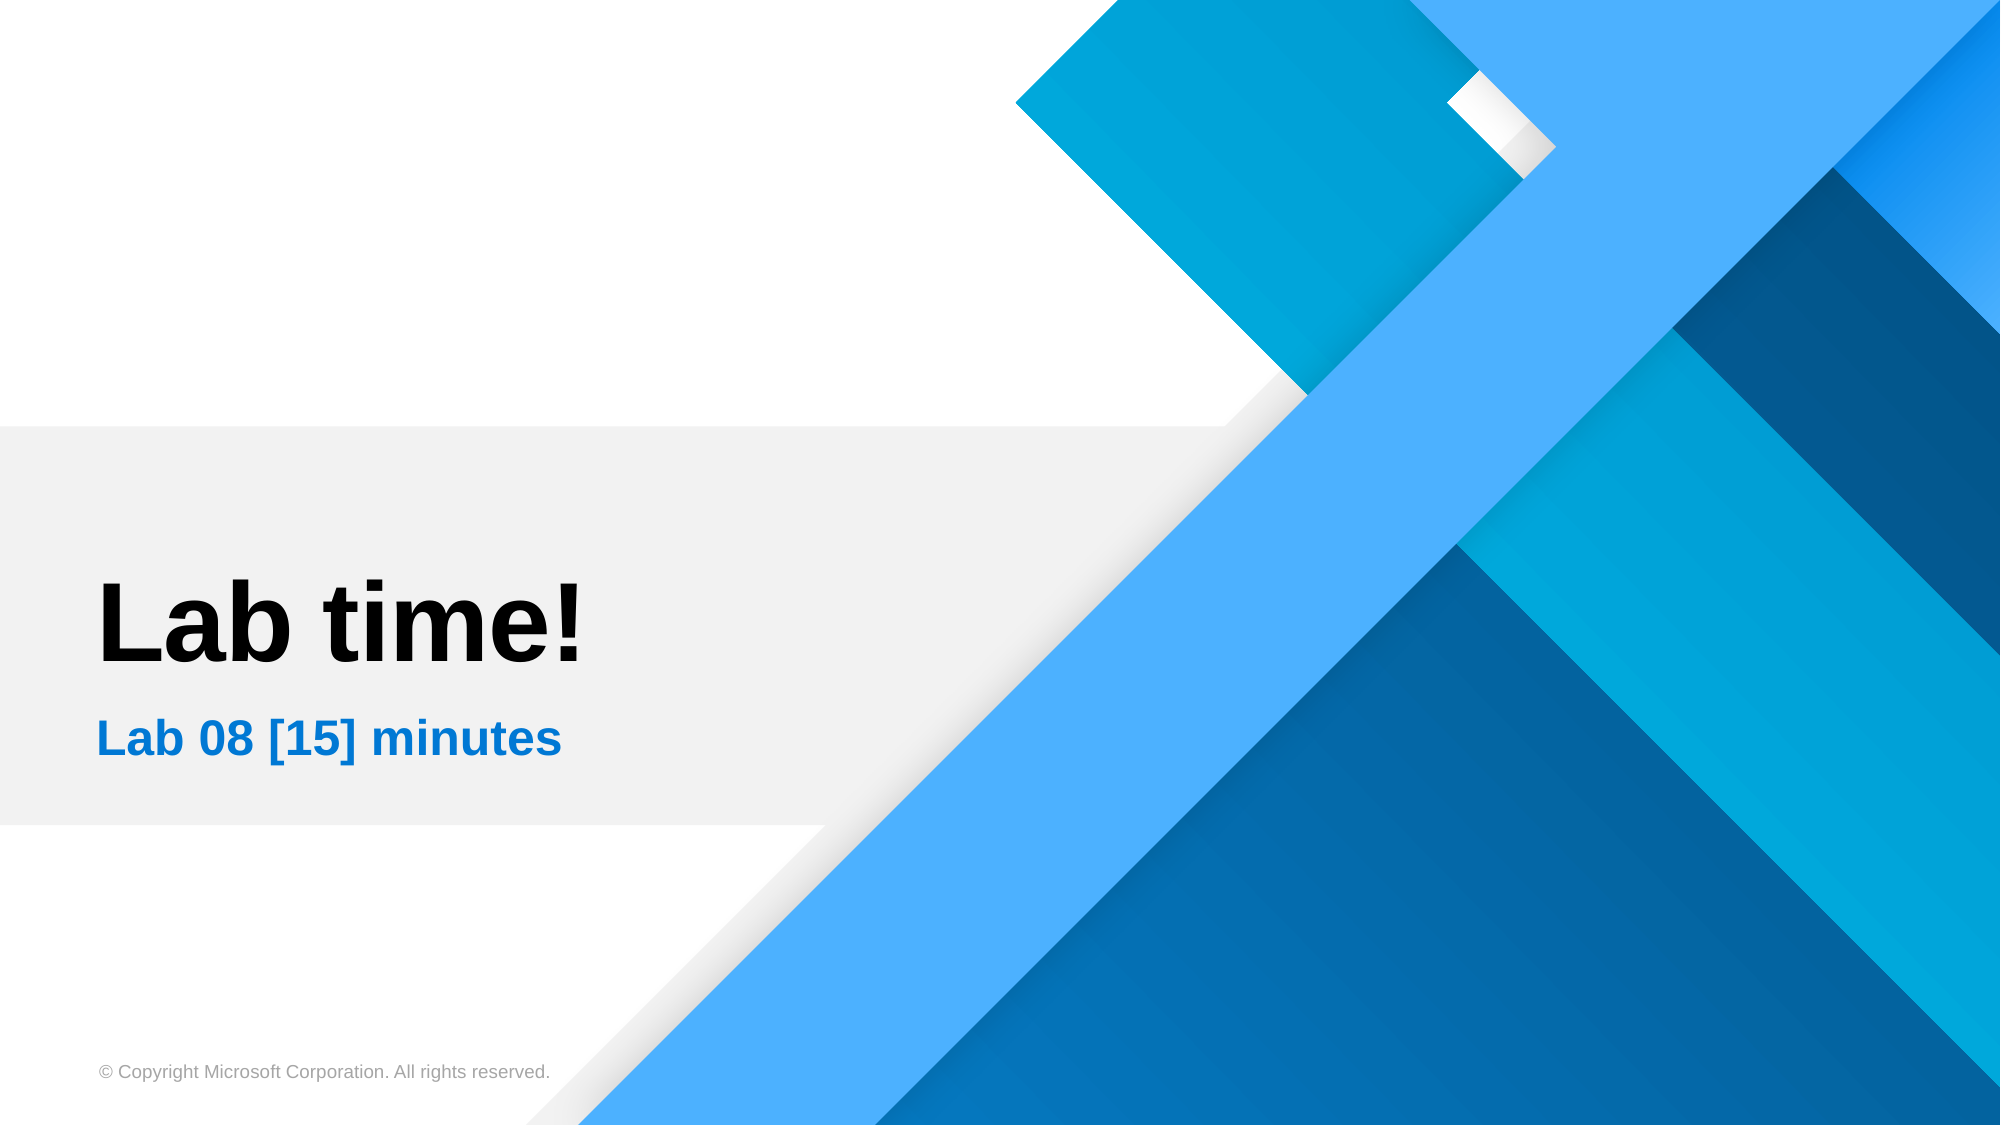

# Lab time!
Lab 08 [15] minutes